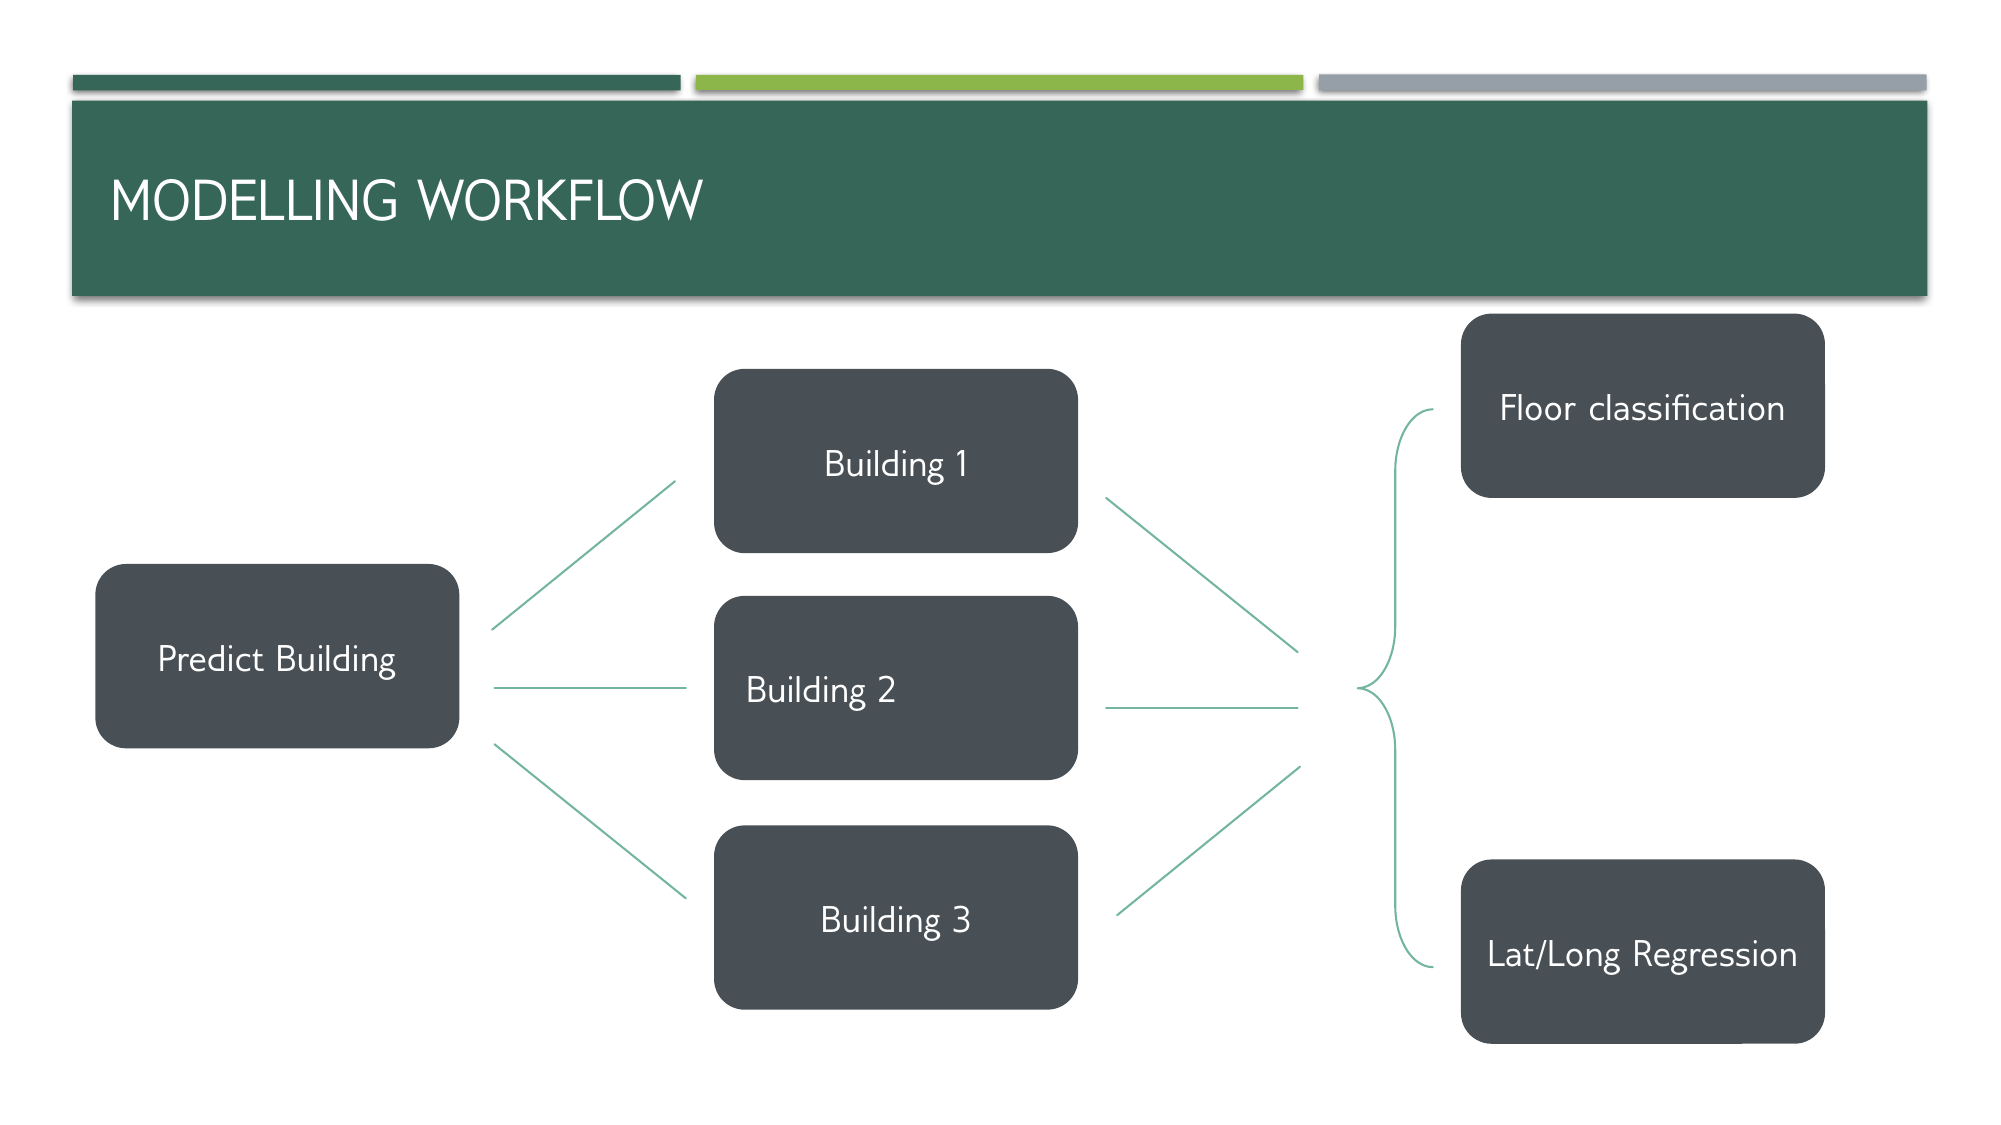

# Modelling workflow
Floor classification
Building 1

Predict Building
Building 2
Building 3
Lat/Long Regression